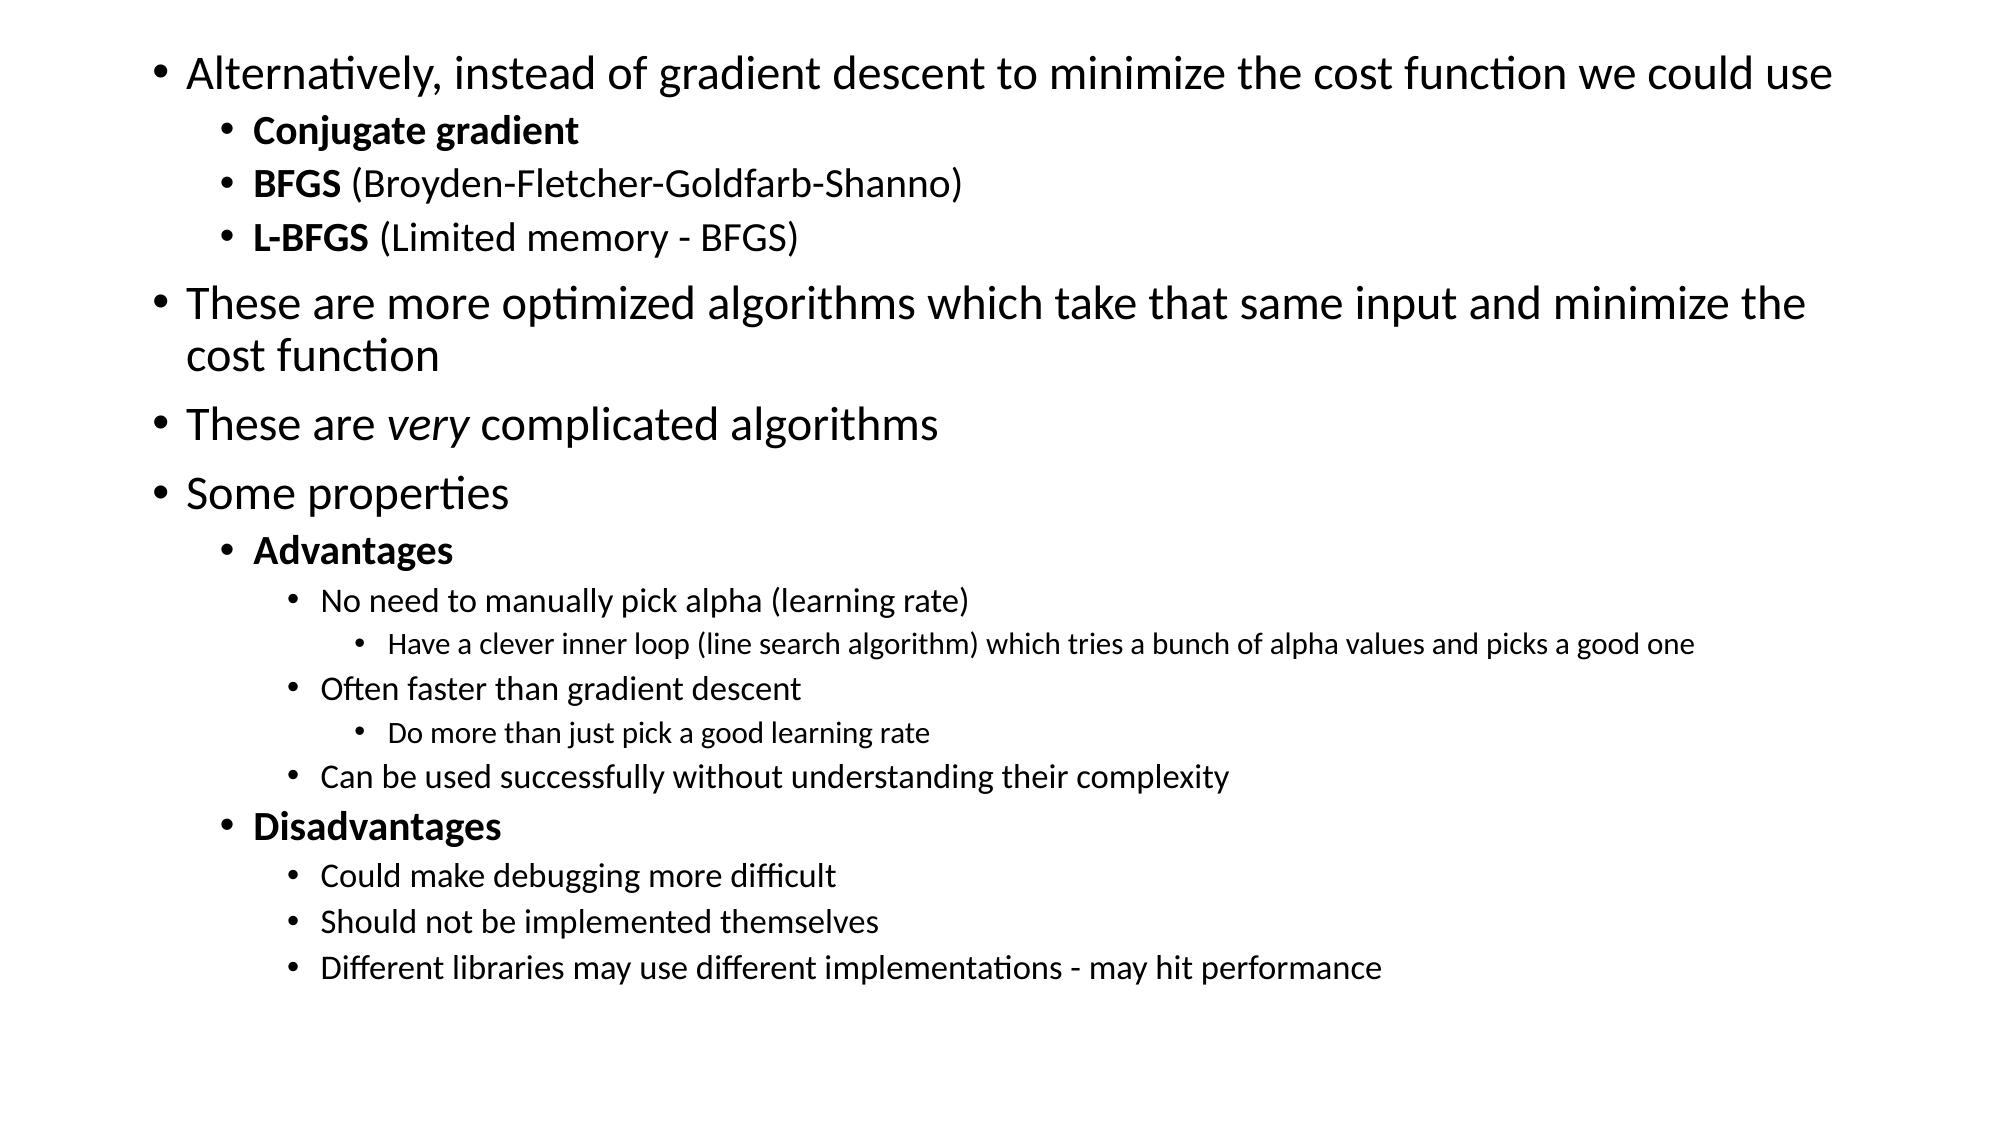

Alternatively, instead of gradient descent to minimize the cost function we could use
Conjugate gradient
BFGS (Broyden-Fletcher-Goldfarb-Shanno)
L-BFGS (Limited memory - BFGS)
These are more optimized algorithms which take that same input and minimize the cost function
These are very complicated algorithms
Some properties
Advantages
No need to manually pick alpha (learning rate)
Have a clever inner loop (line search algorithm) which tries a bunch of alpha values and picks a good one
Often faster than gradient descent
Do more than just pick a good learning rate
Can be used successfully without understanding their complexity
Disadvantages
Could make debugging more difficult
Should not be implemented themselves
Different libraries may use different implementations - may hit performance